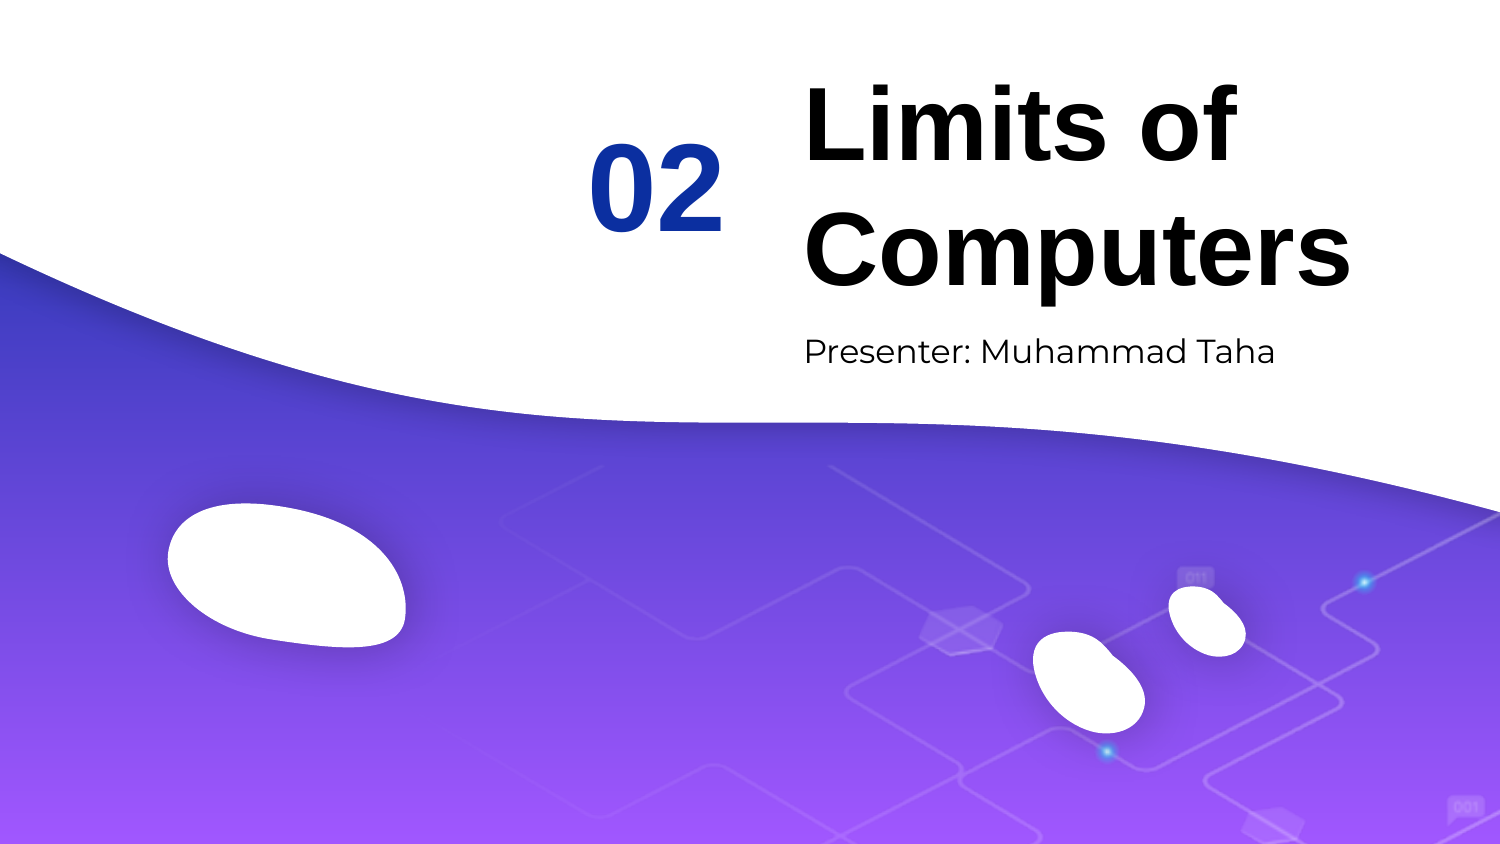

# Limits of Computers
02
Presenter: Muhammad Taha